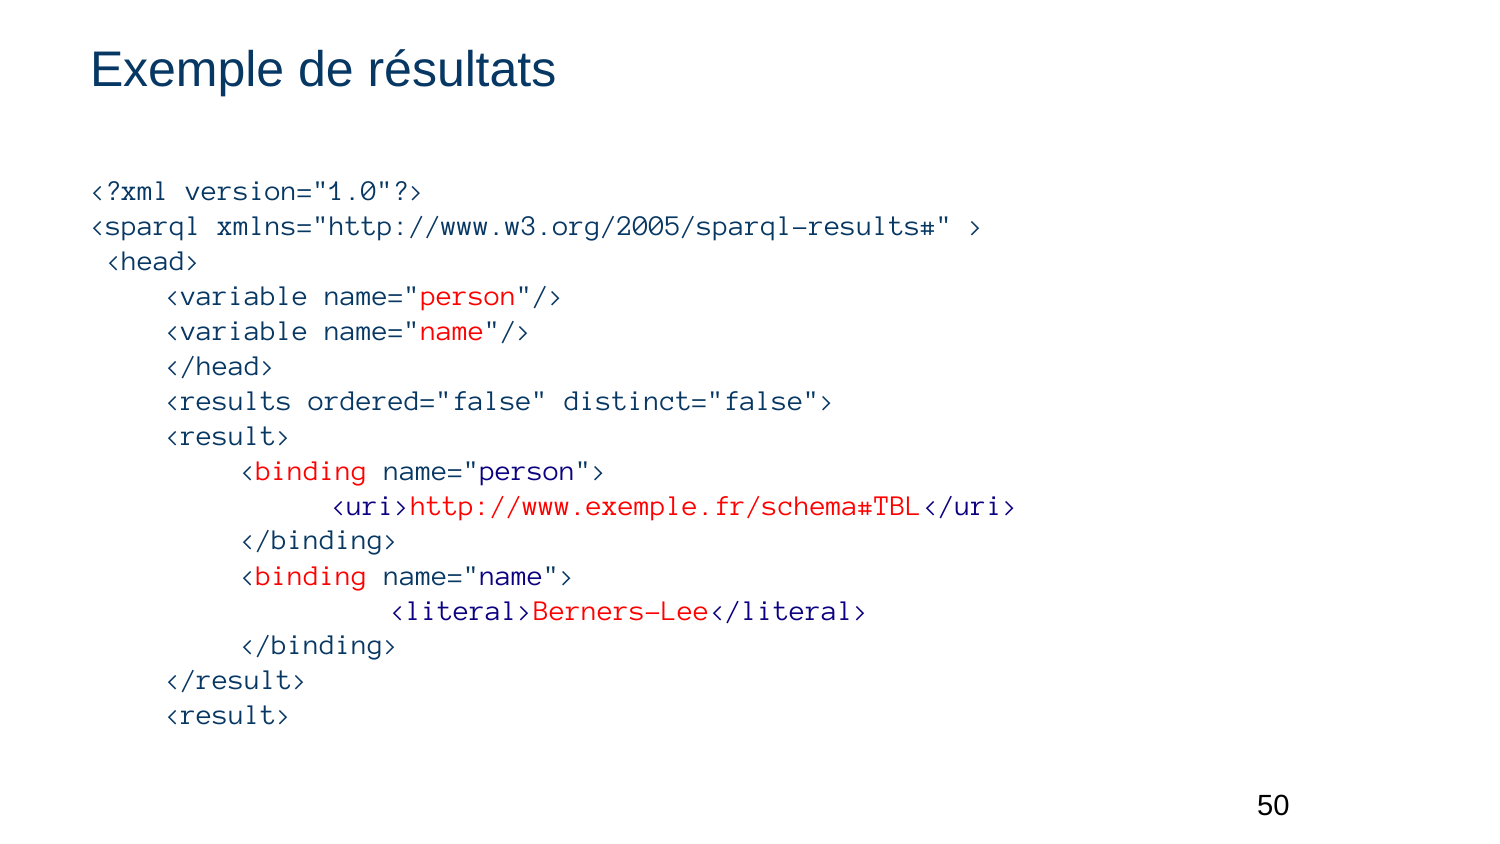

# Exemple de résultats

<?xml version="1.0"?>
<sparql xmlns="http://www.w3.org/2005/sparql-results#" >
 <head>
<variable name="person"/>
<variable name="name"/>
</head>
<results ordered="false" distinct="false">
<result>
<binding name="person">
 <uri>http://www.exemple.fr/schema#TBL</uri>
</binding>
<binding name="name">
 	<literal>Berners-Lee</literal>
</binding>
</result>
<result>

50